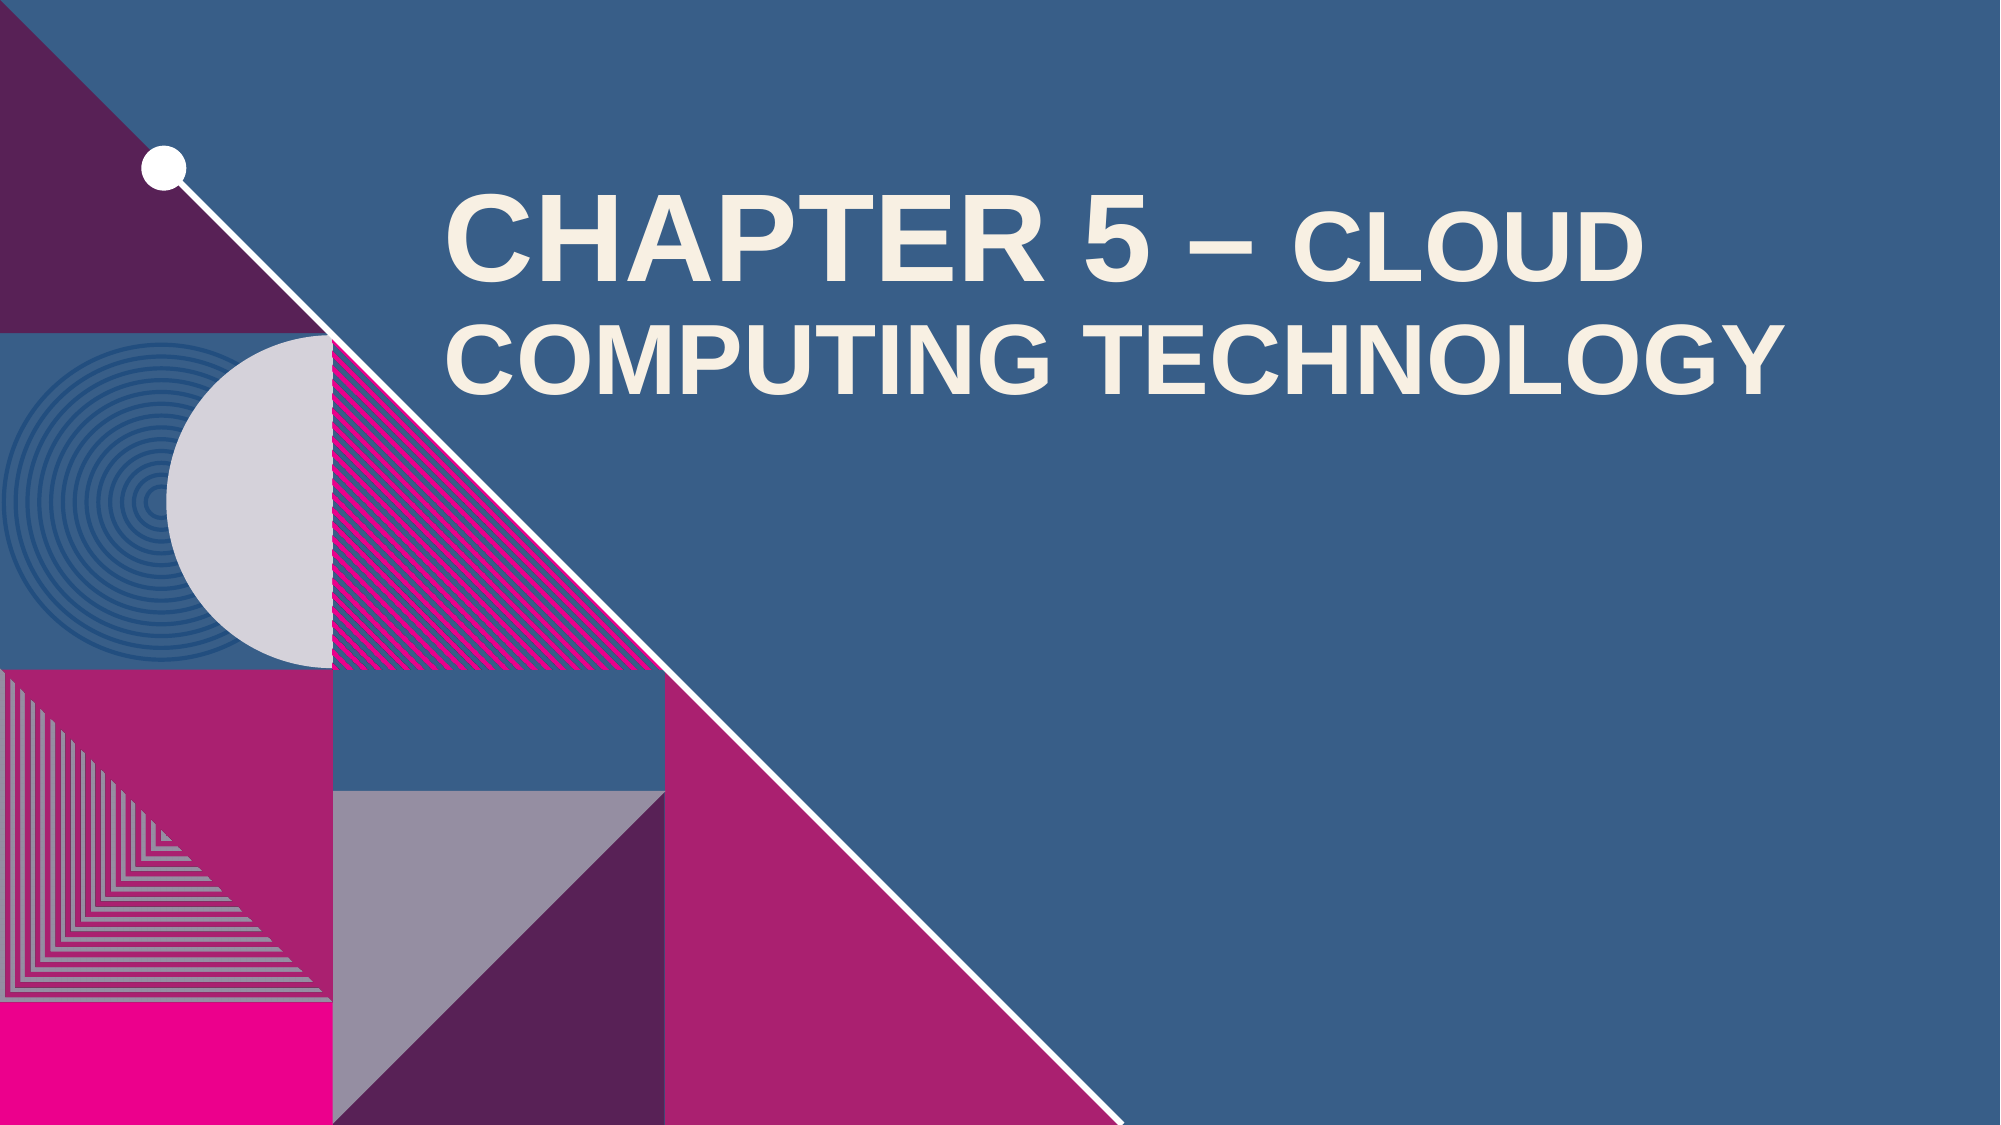

# Chapter 5 – Cloud Computing Technology